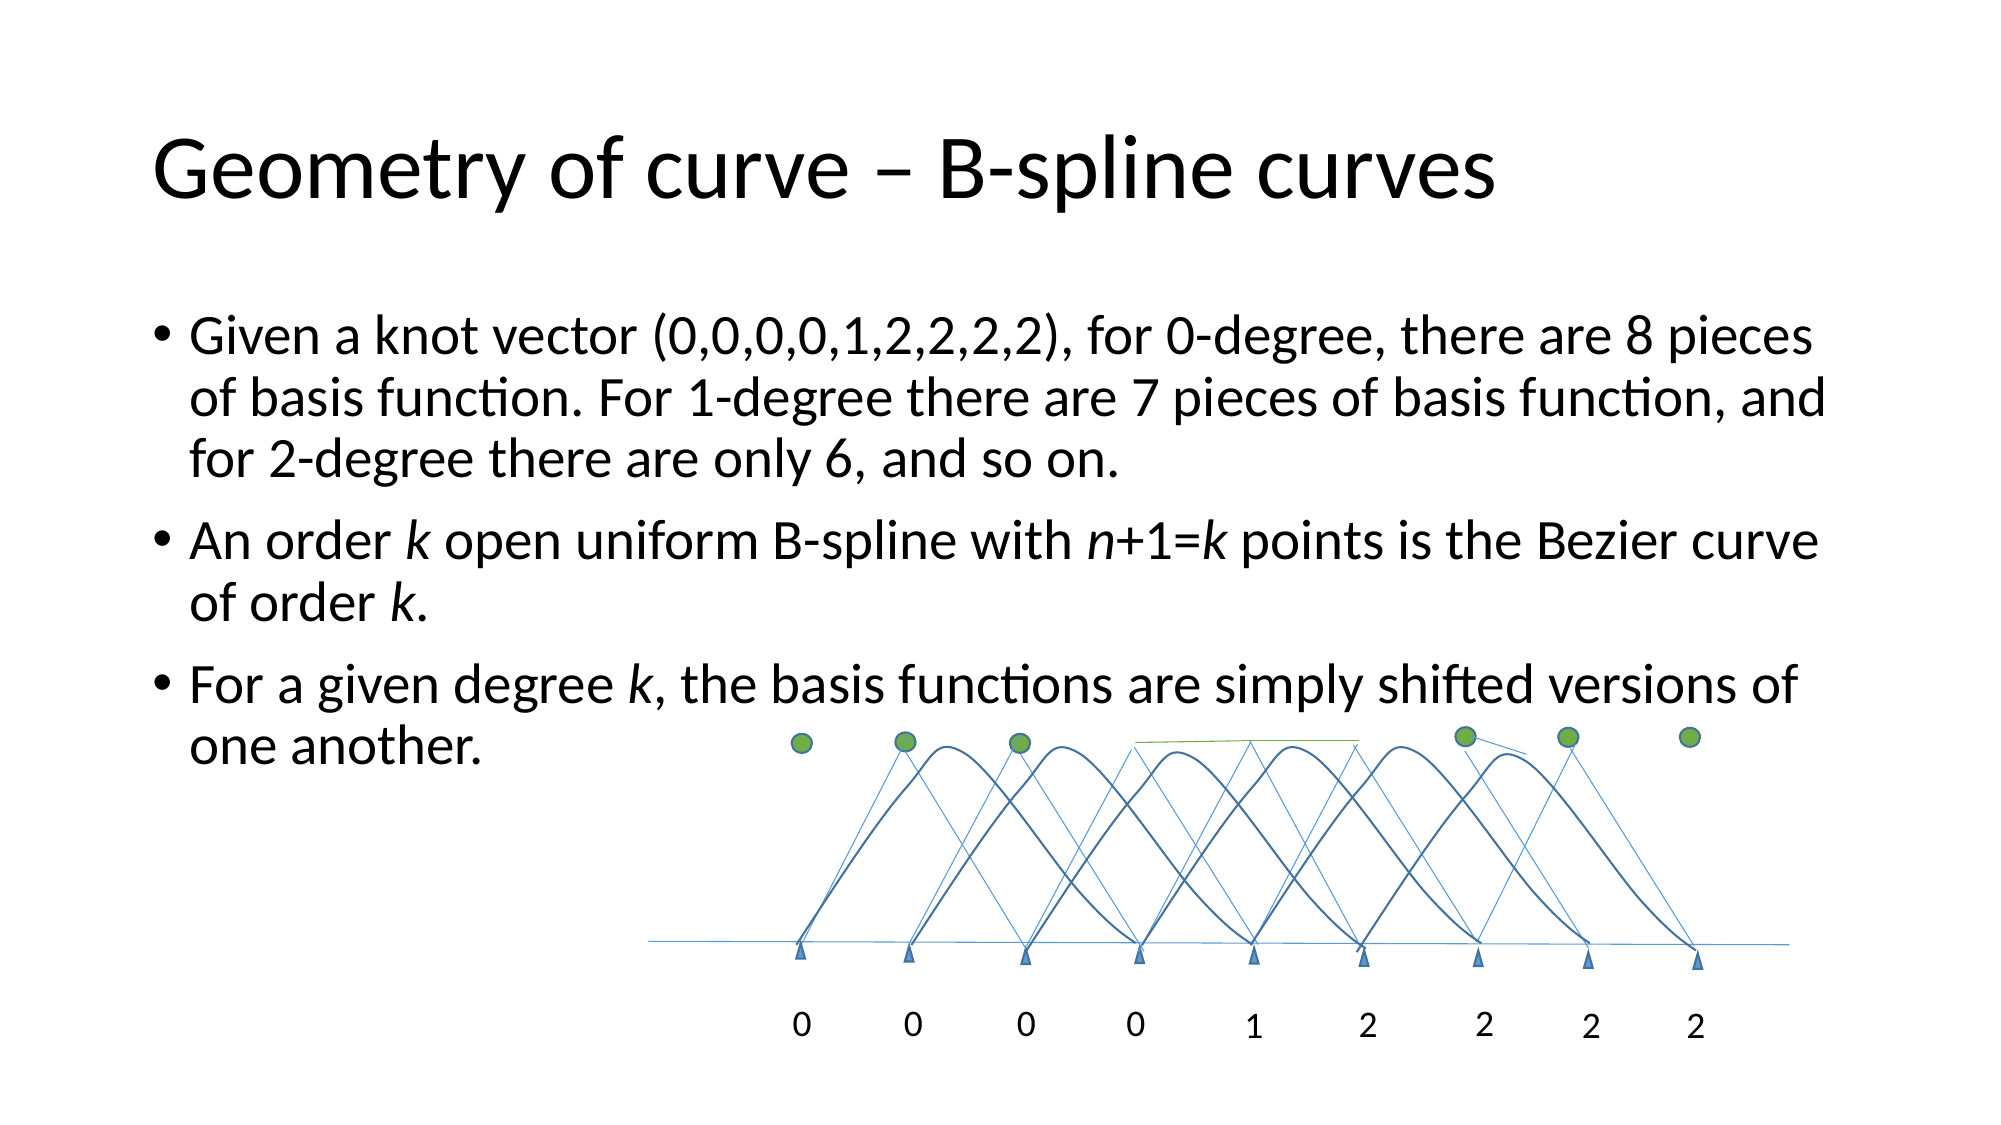

# Geometry of curve – B-spline curves
Given a knot vector (0,0,0,0,1,2,2,2,2), for 0-degree, there are 8 pieces of basis function. For 1-degree there are 7 pieces of basis function, and for 2-degree there are only 6, and so on.
An order k open uniform B-spline with n+1=k points is the Bezier curve of order k.
For a given degree k, the basis functions are simply shifted versions of one another.

0
0
0
0
2
2
2
2
1